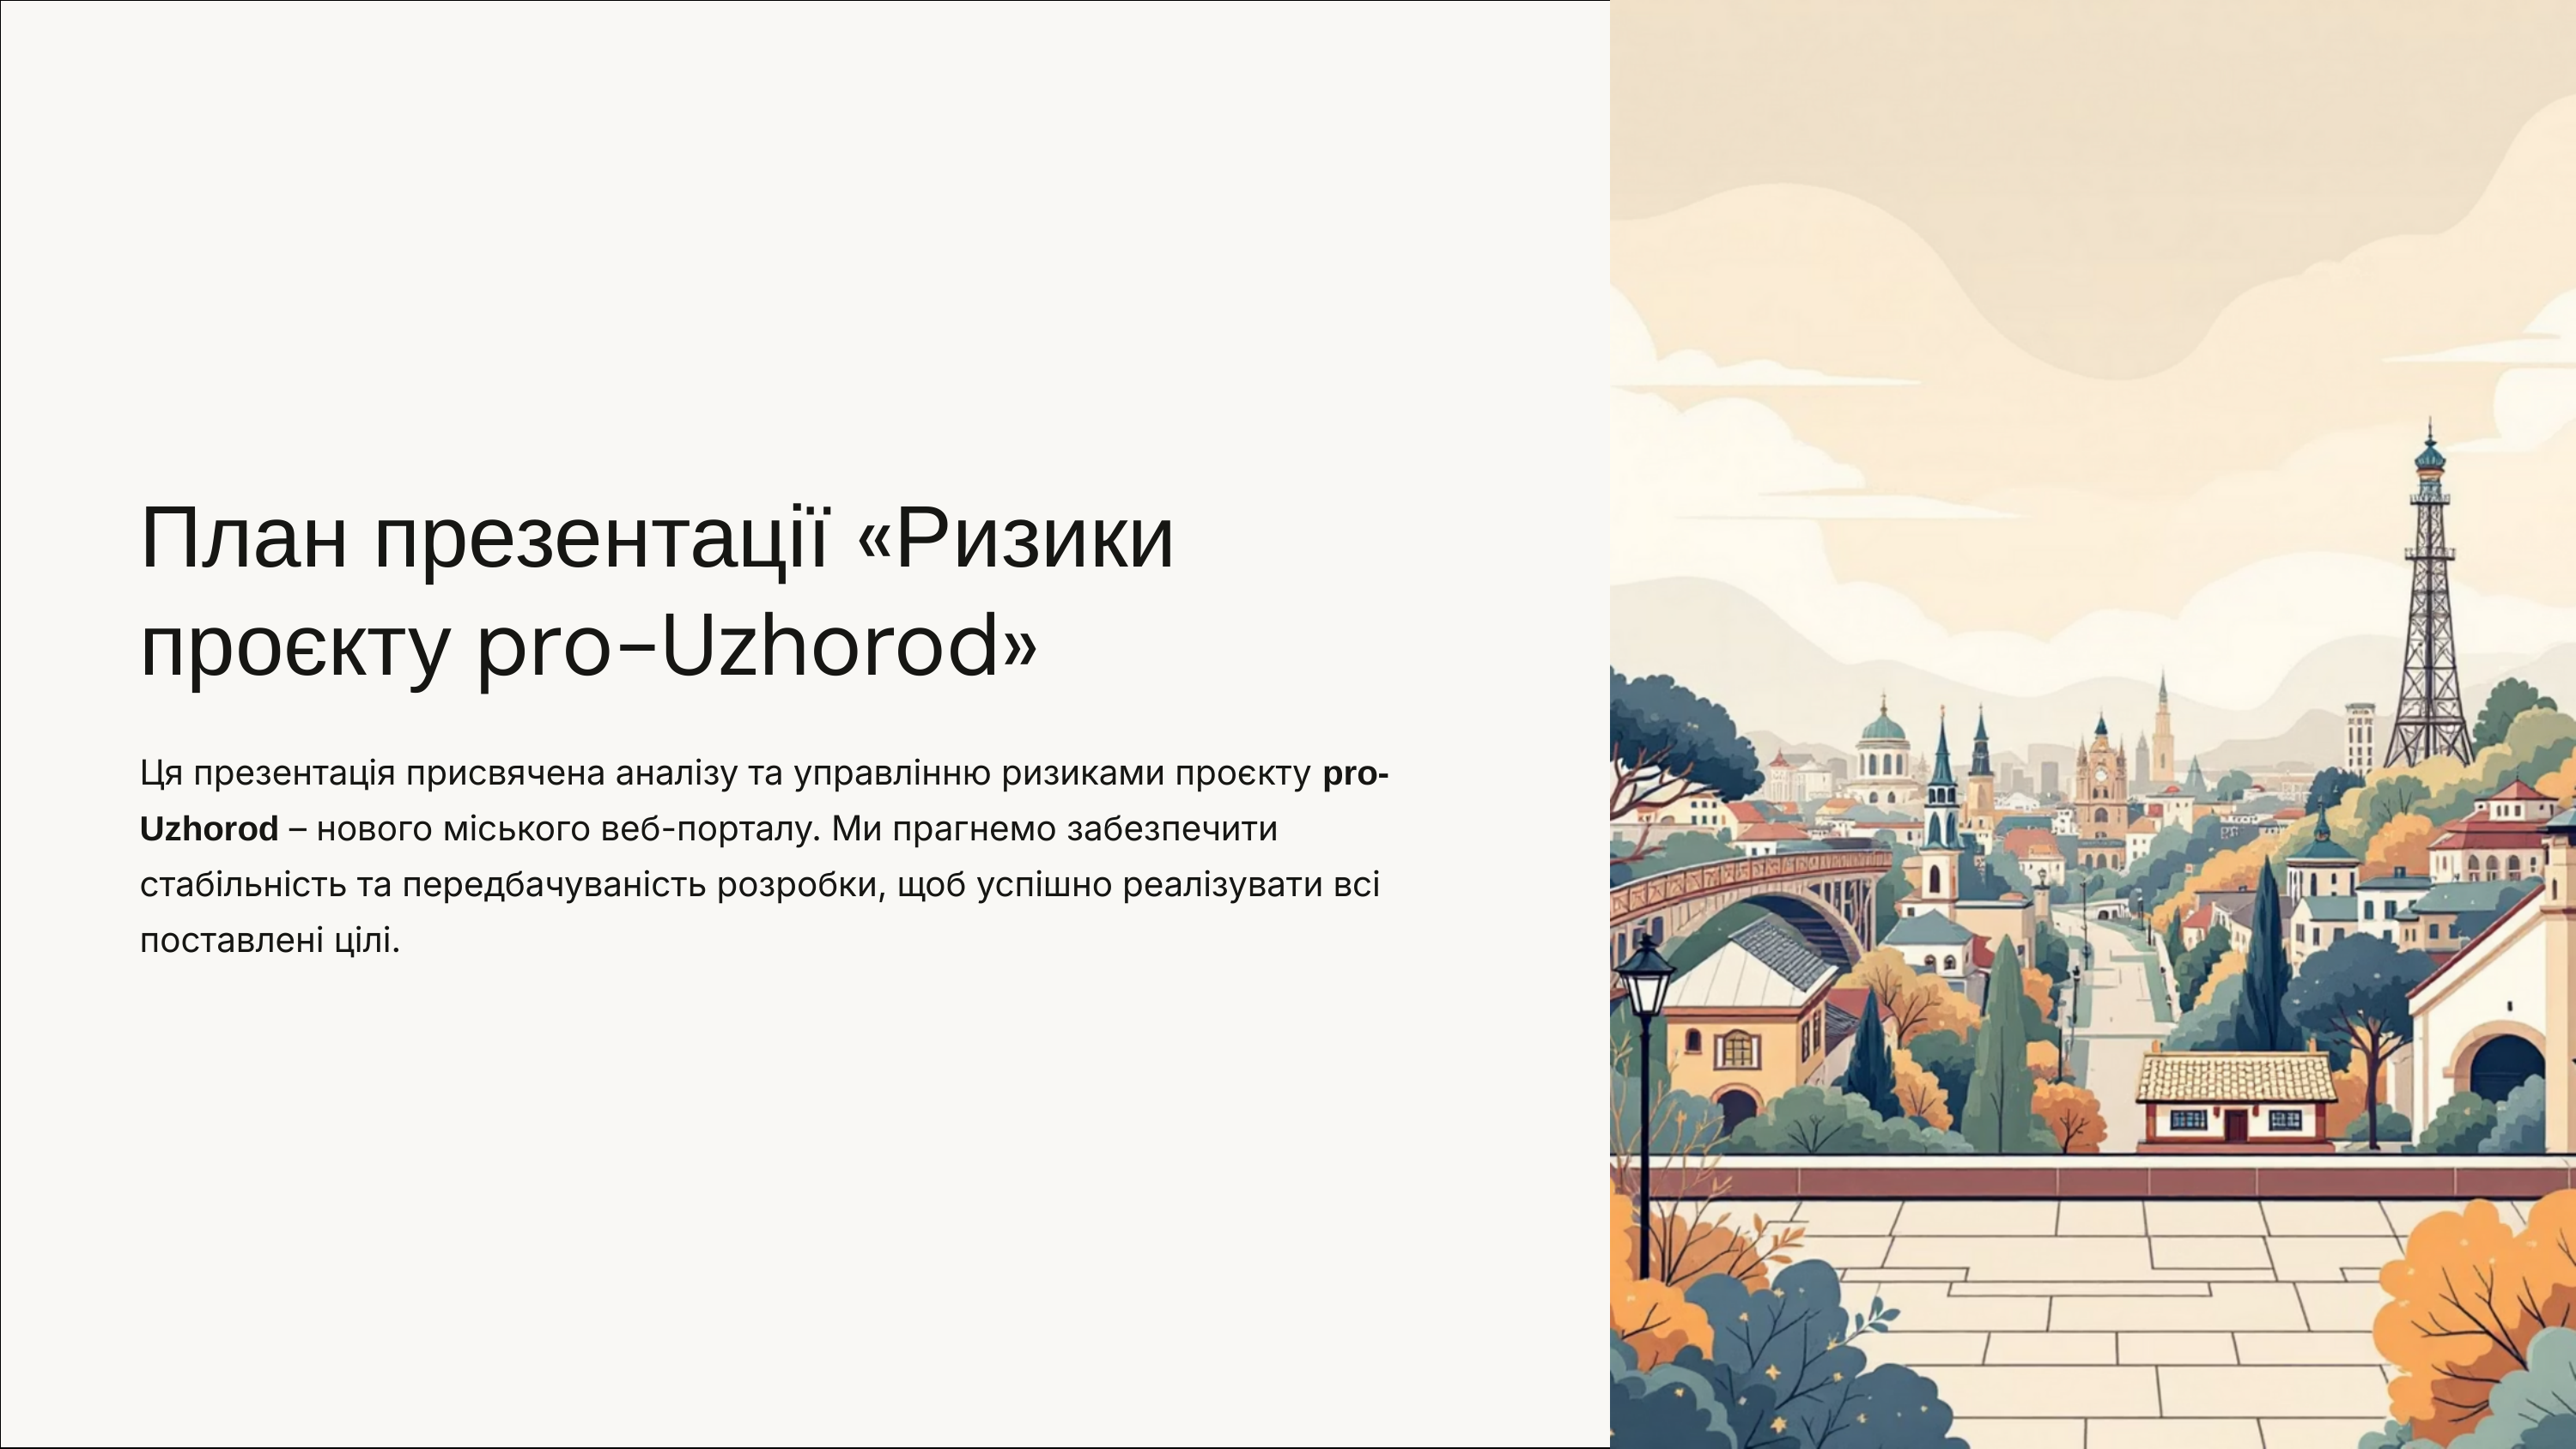

План презентації «Ризики проєкту pro-Uzhorod»
Ця презентація присвячена аналізу та управлінню ризиками проєкту pro-Uzhorod – нового міського веб-порталу. Ми прагнемо забезпечити стабільність та передбачуваність розробки, щоб успішно реалізувати всі поставлені цілі.